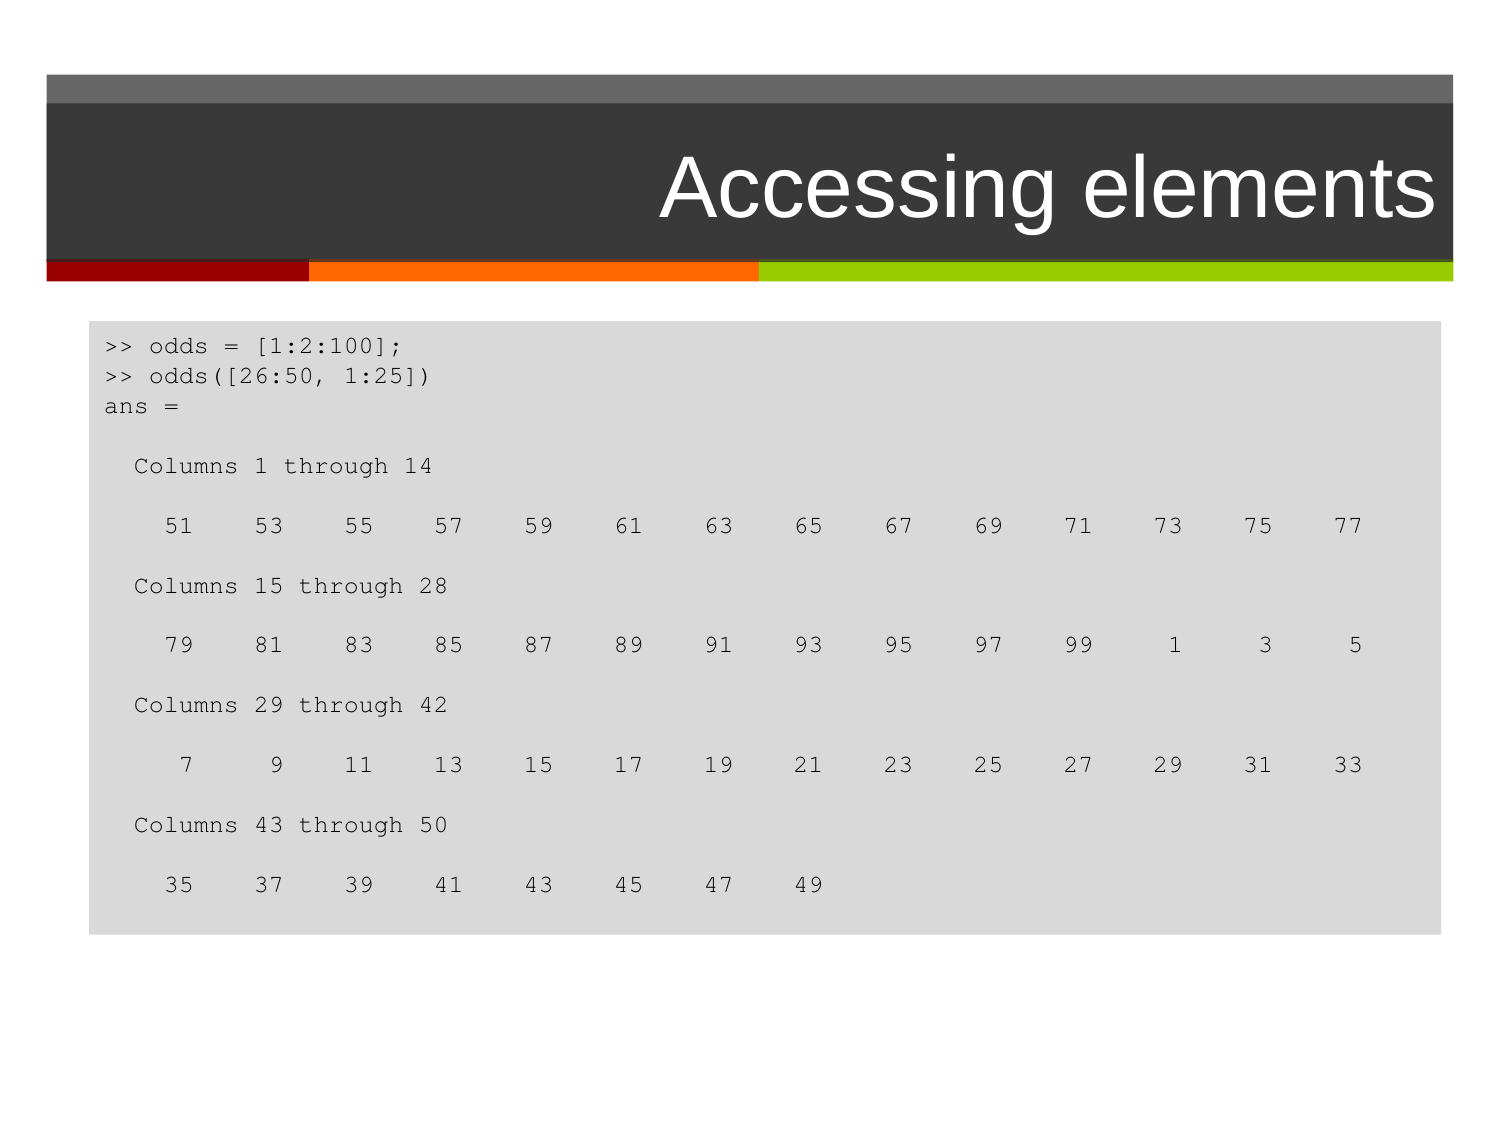

# Accessing elements
>> odds = [1:2:100];
>> odds([26:50, 1:25])
ans =

  Columns 1 through 14

    51    53    55    57    59    61    63    65    67    69    71    73    75    77

  Columns 15 through 28

    79    81    83    85    87    89    91    93    95    97    99     1     3     5

  Columns 29 through 42

     7     9    11    13    15    17    19    21    23    25    27    29    31    33

  Columns 43 through 50

    35    37    39    41    43    45    47    49